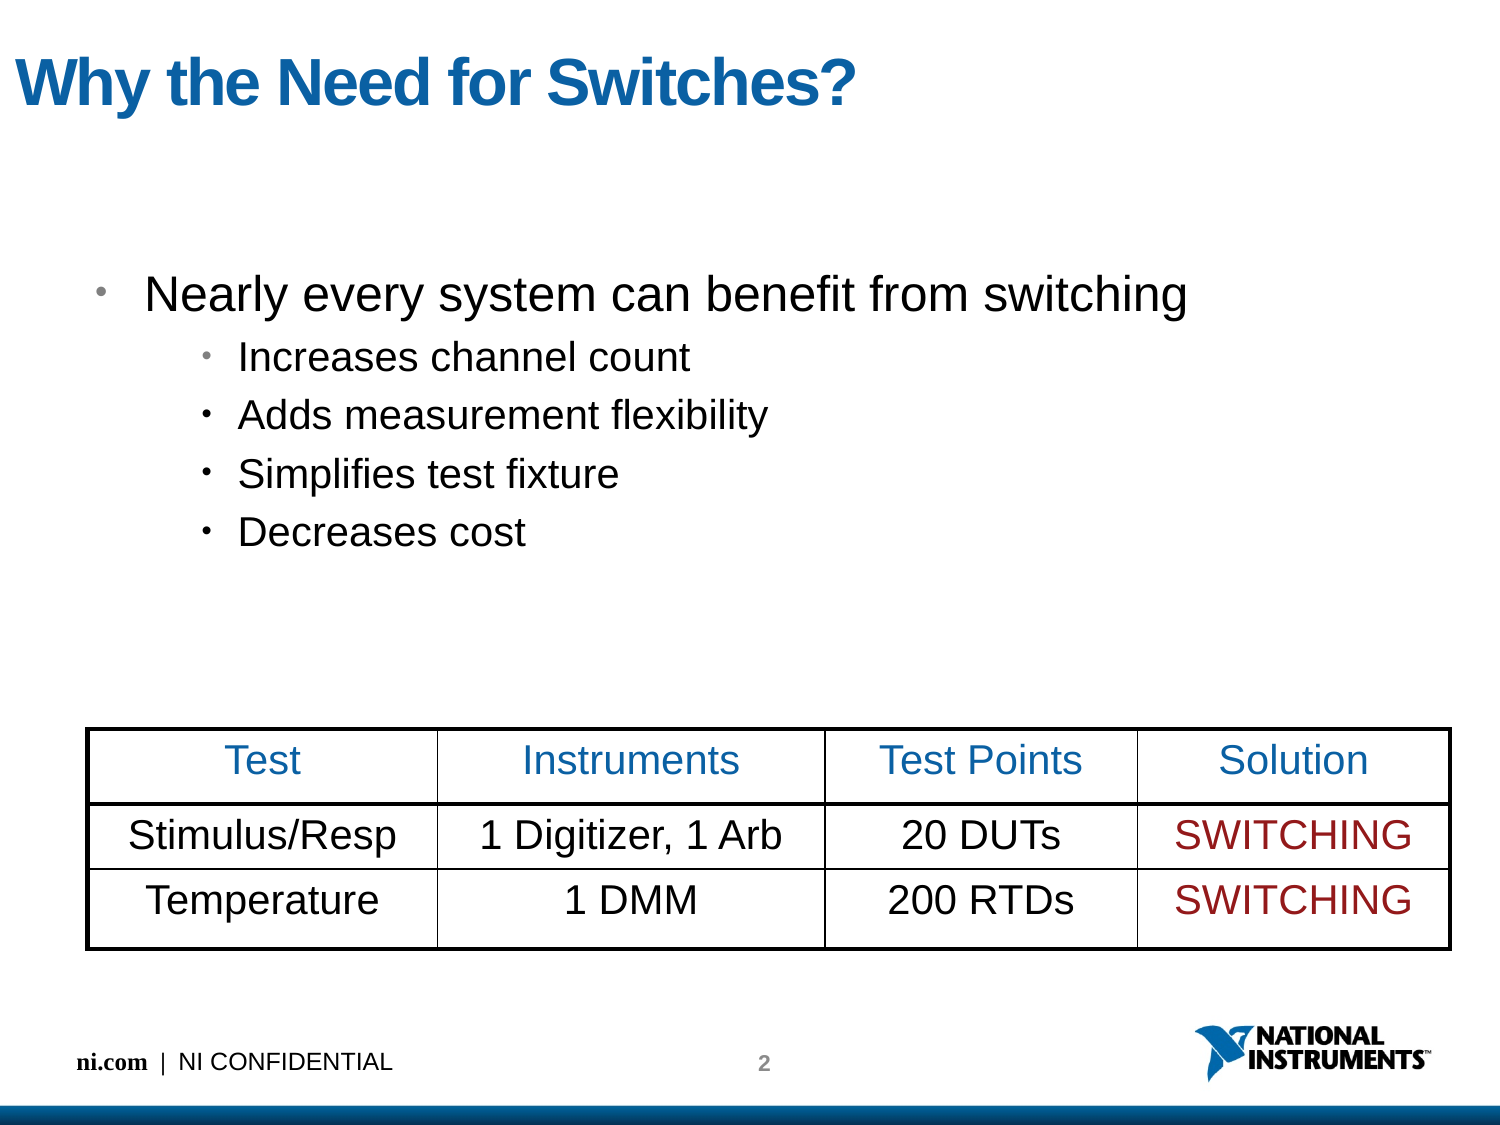

# Why the Need for Switches?
Nearly every system can benefit from switching
Increases channel count
Adds measurement flexibility
Simplifies test fixture
Decreases cost
| Test | Instruments | Test Points | Solution |
| --- | --- | --- | --- |
| Stimulus/Resp | 1 Digitizer, 1 Arb | 20 DUTs | SWITCHING |
| Temperature | 1 DMM | 200 RTDs | SWITCHING |